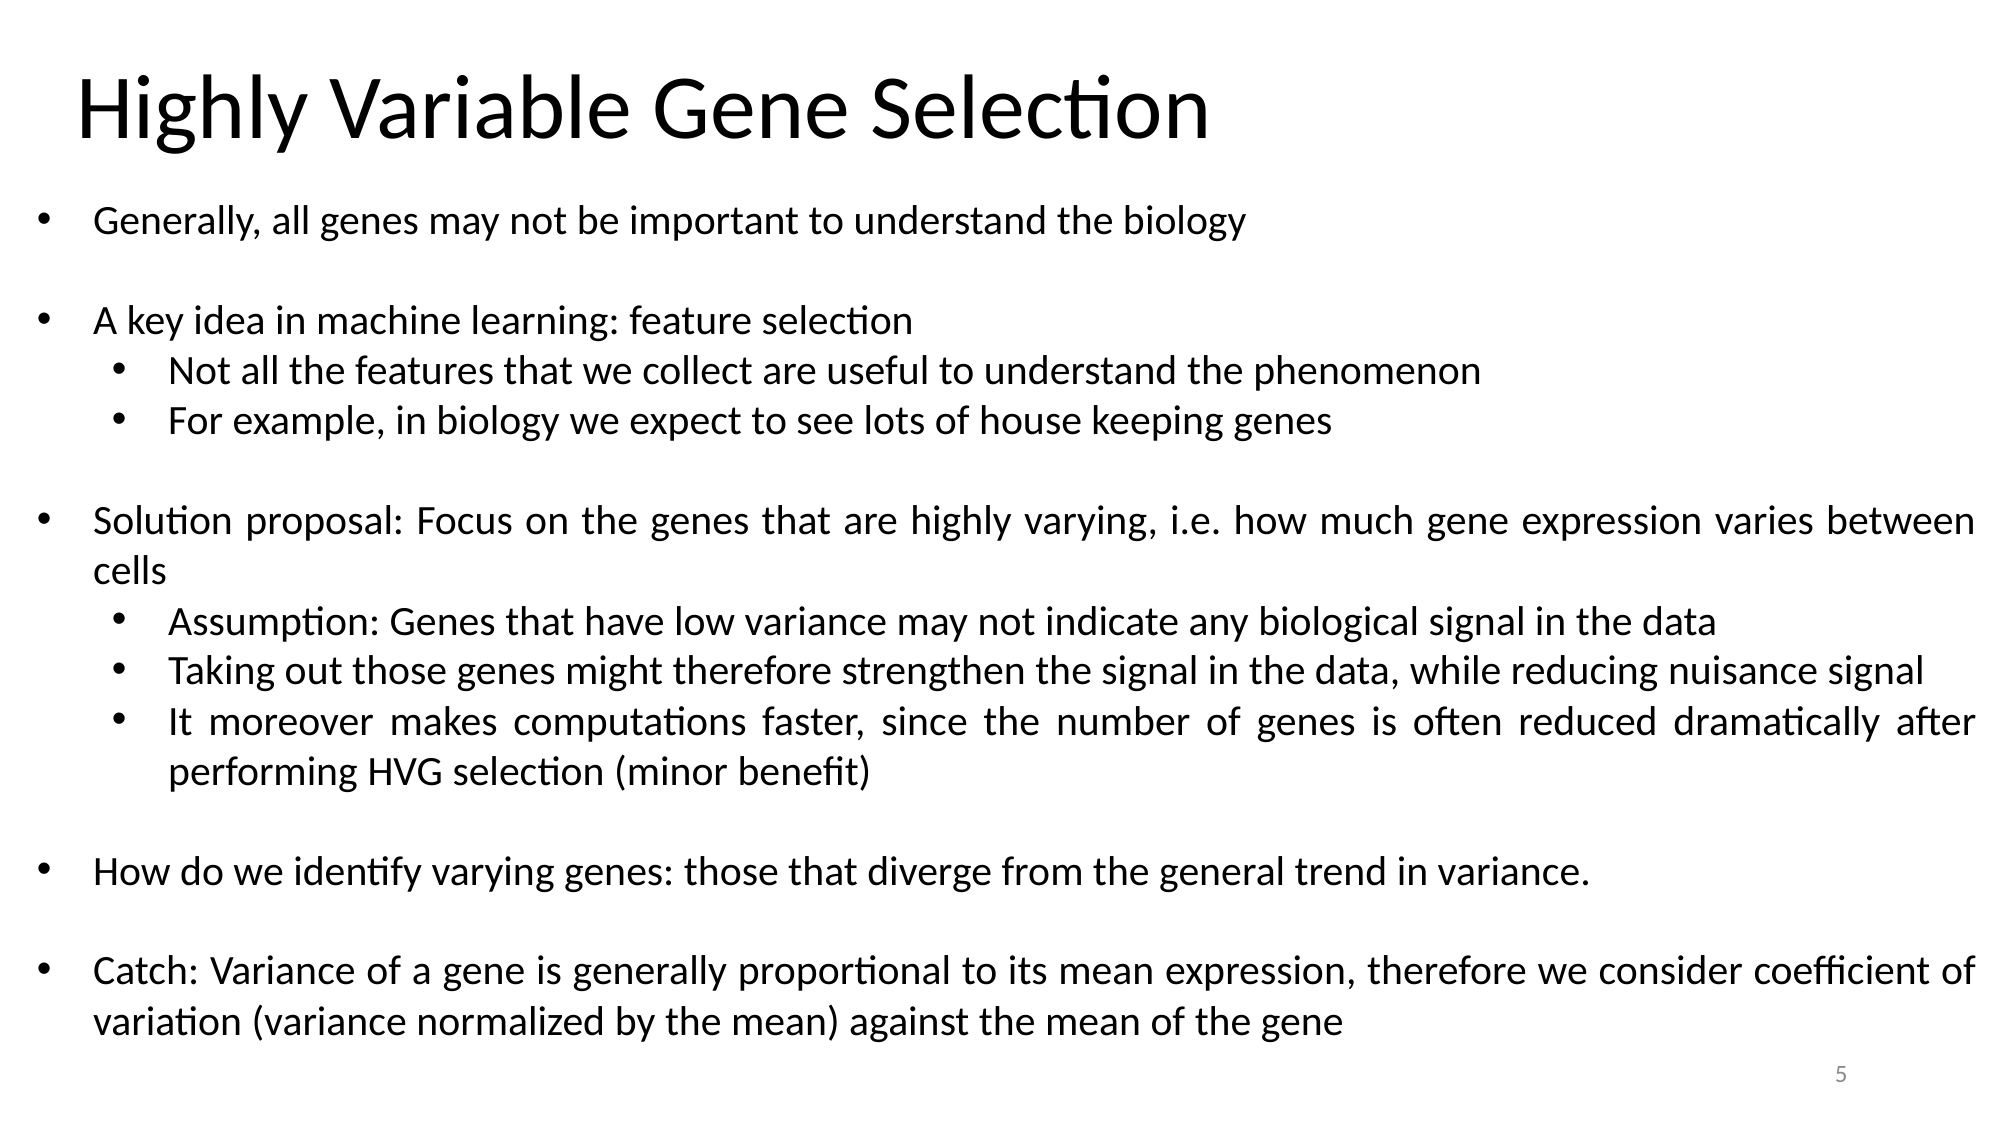

# Highly Variable Gene Selection
Generally, all genes may not be important to understand the biology

A key idea in machine learning: feature selection
Not all the features that we collect are useful to understand the phenomenon
For example, in biology we expect to see lots of house keeping genes

Solution proposal: Focus on the genes that are highly varying, i.e. how much gene expression varies between cells
Assumption: Genes that have low variance may not indicate any biological signal in the data
Taking out those genes might therefore strengthen the signal in the data, while reducing nuisance signal
It moreover makes computations faster, since the number of genes is often reduced dramatically after performing HVG selection (minor benefit)

How do we identify varying genes: those that diverge from the general trend in variance.

Catch: Variance of a gene is generally proportional to its mean expression, therefore we consider coefficient of variation (variance normalized by the mean) against the mean of the gene
5